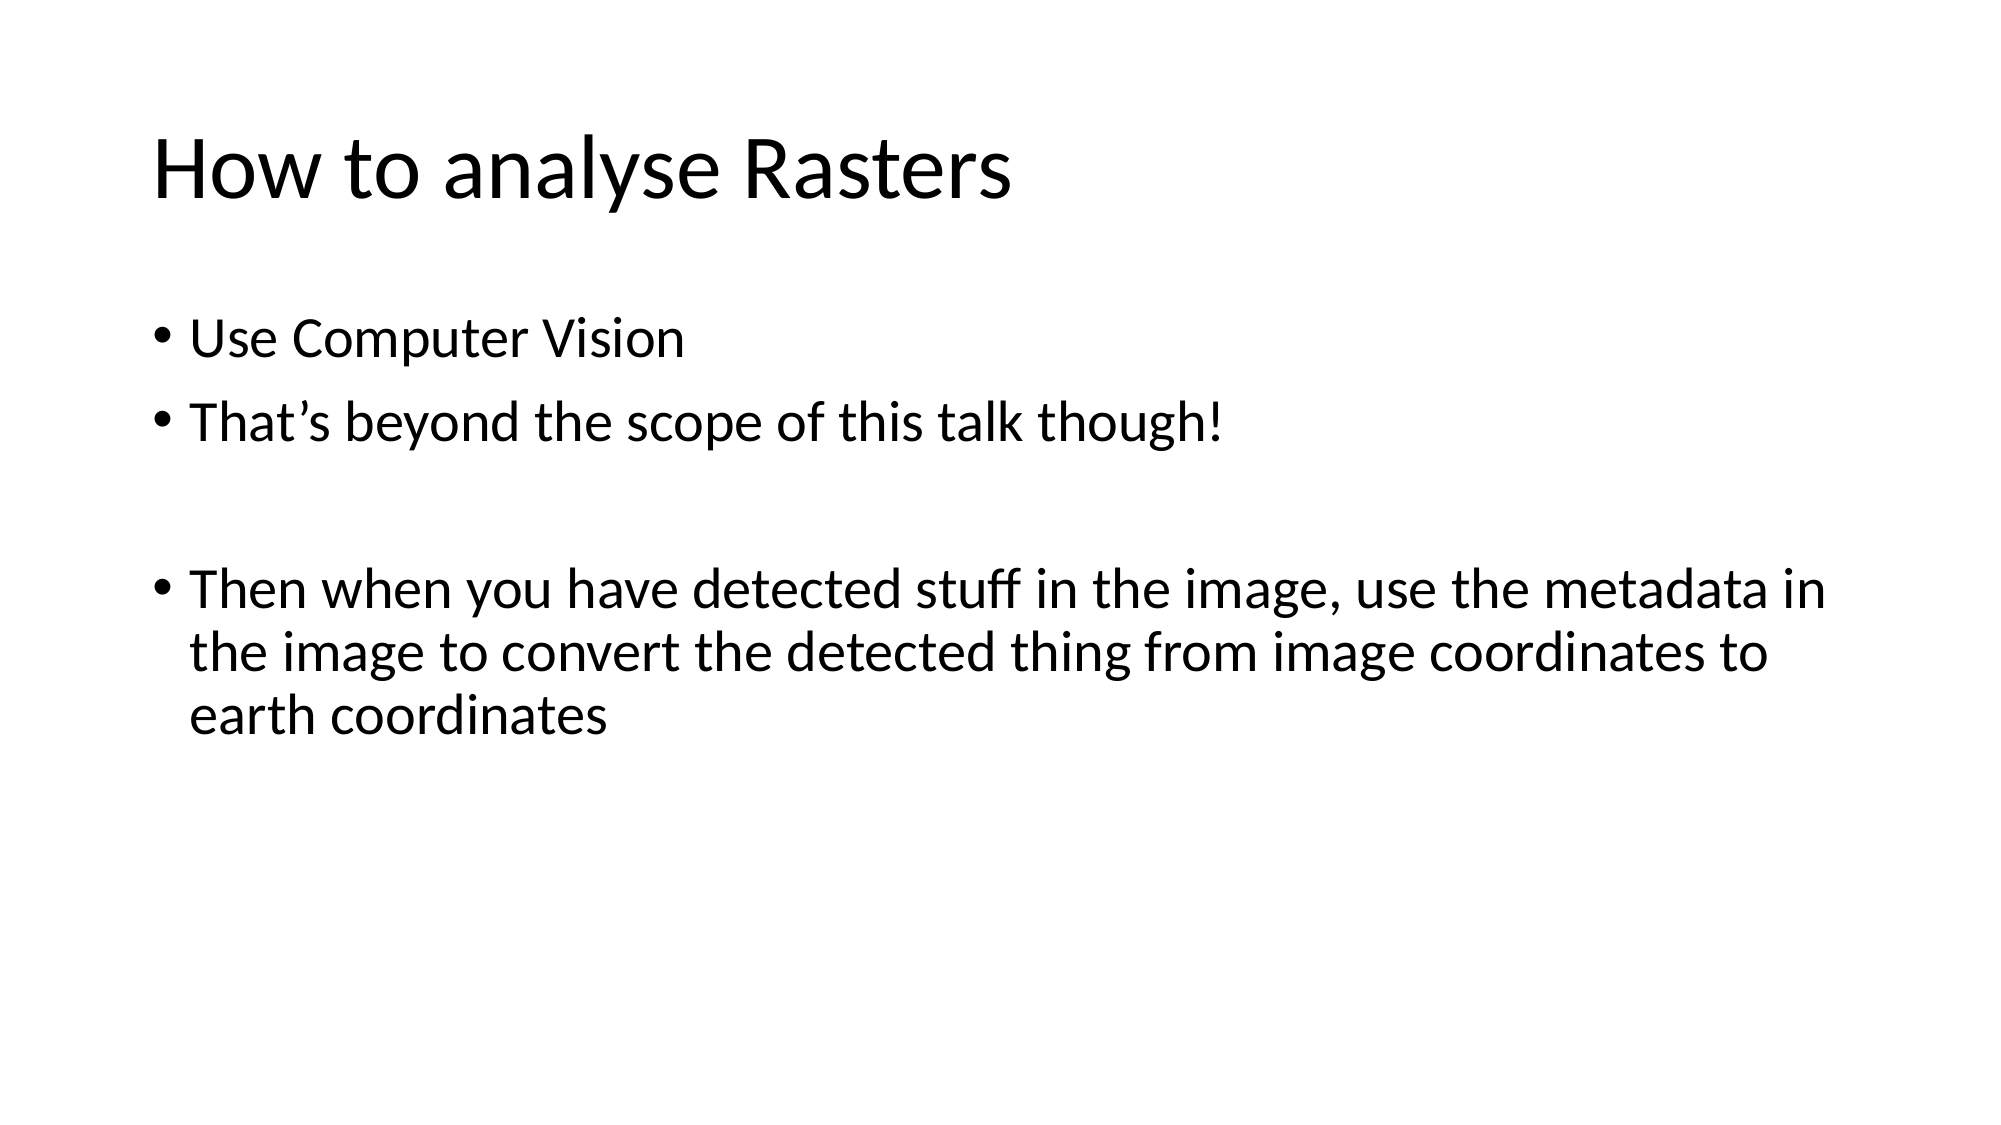

# How to analyse Rasters
Use Computer Vision
That’s beyond the scope of this talk though!

Then when you have detected stuff in the image, use the metadata in the image to convert the detected thing from image coordinates to earth coordinates